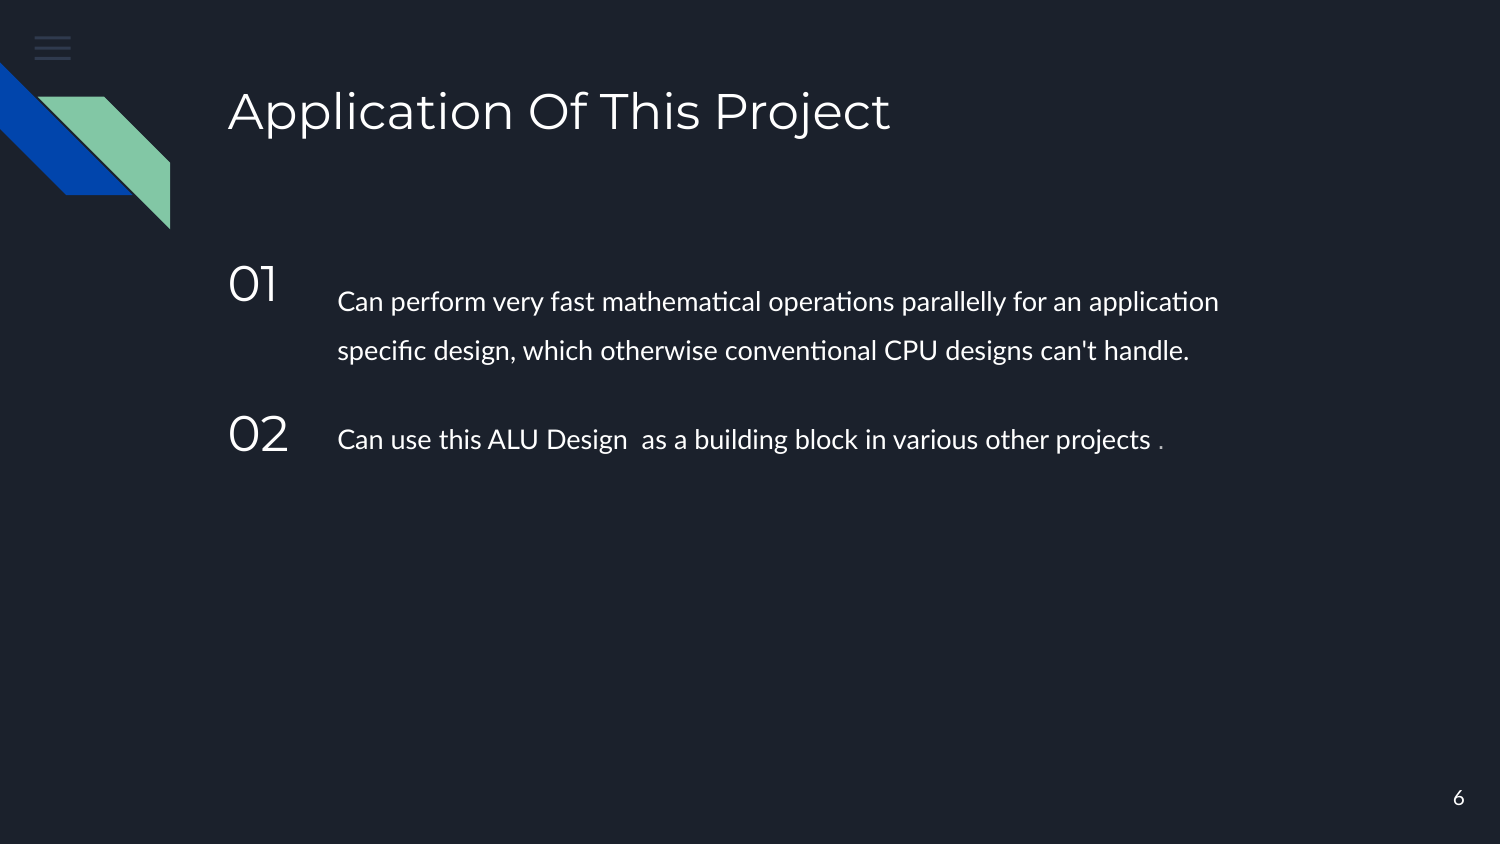

# Application Of This Project
01

Can perform very fast mathematical operations parallelly for an application specific design, which otherwise conventional CPU designs can't handle.
02

Can use this ALU Design  as a building block in various other projects .

6